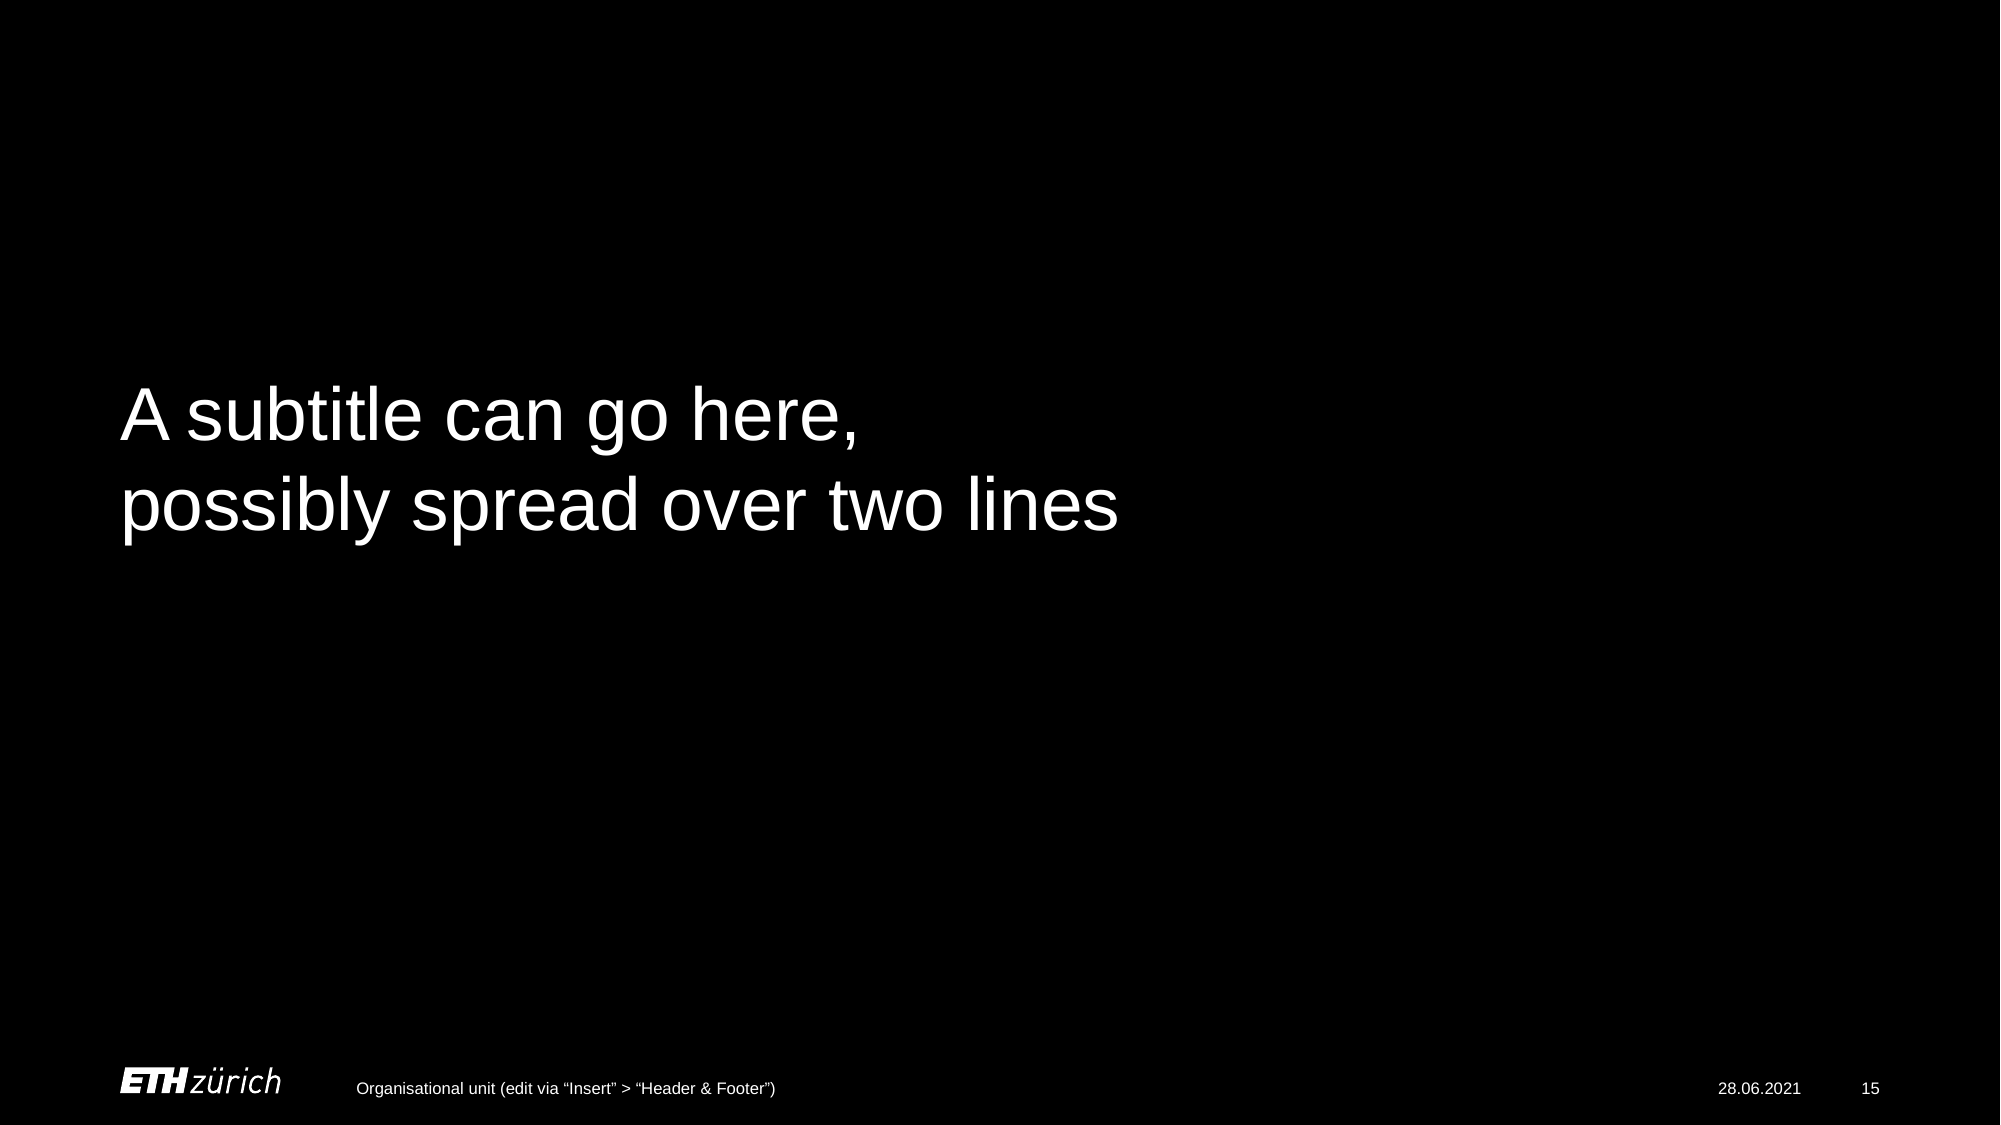

# A subtitle can go here, possibly spread over two lines
Organisational unit (edit via “Insert” > “Header & Footer”)
28.06.2021
15